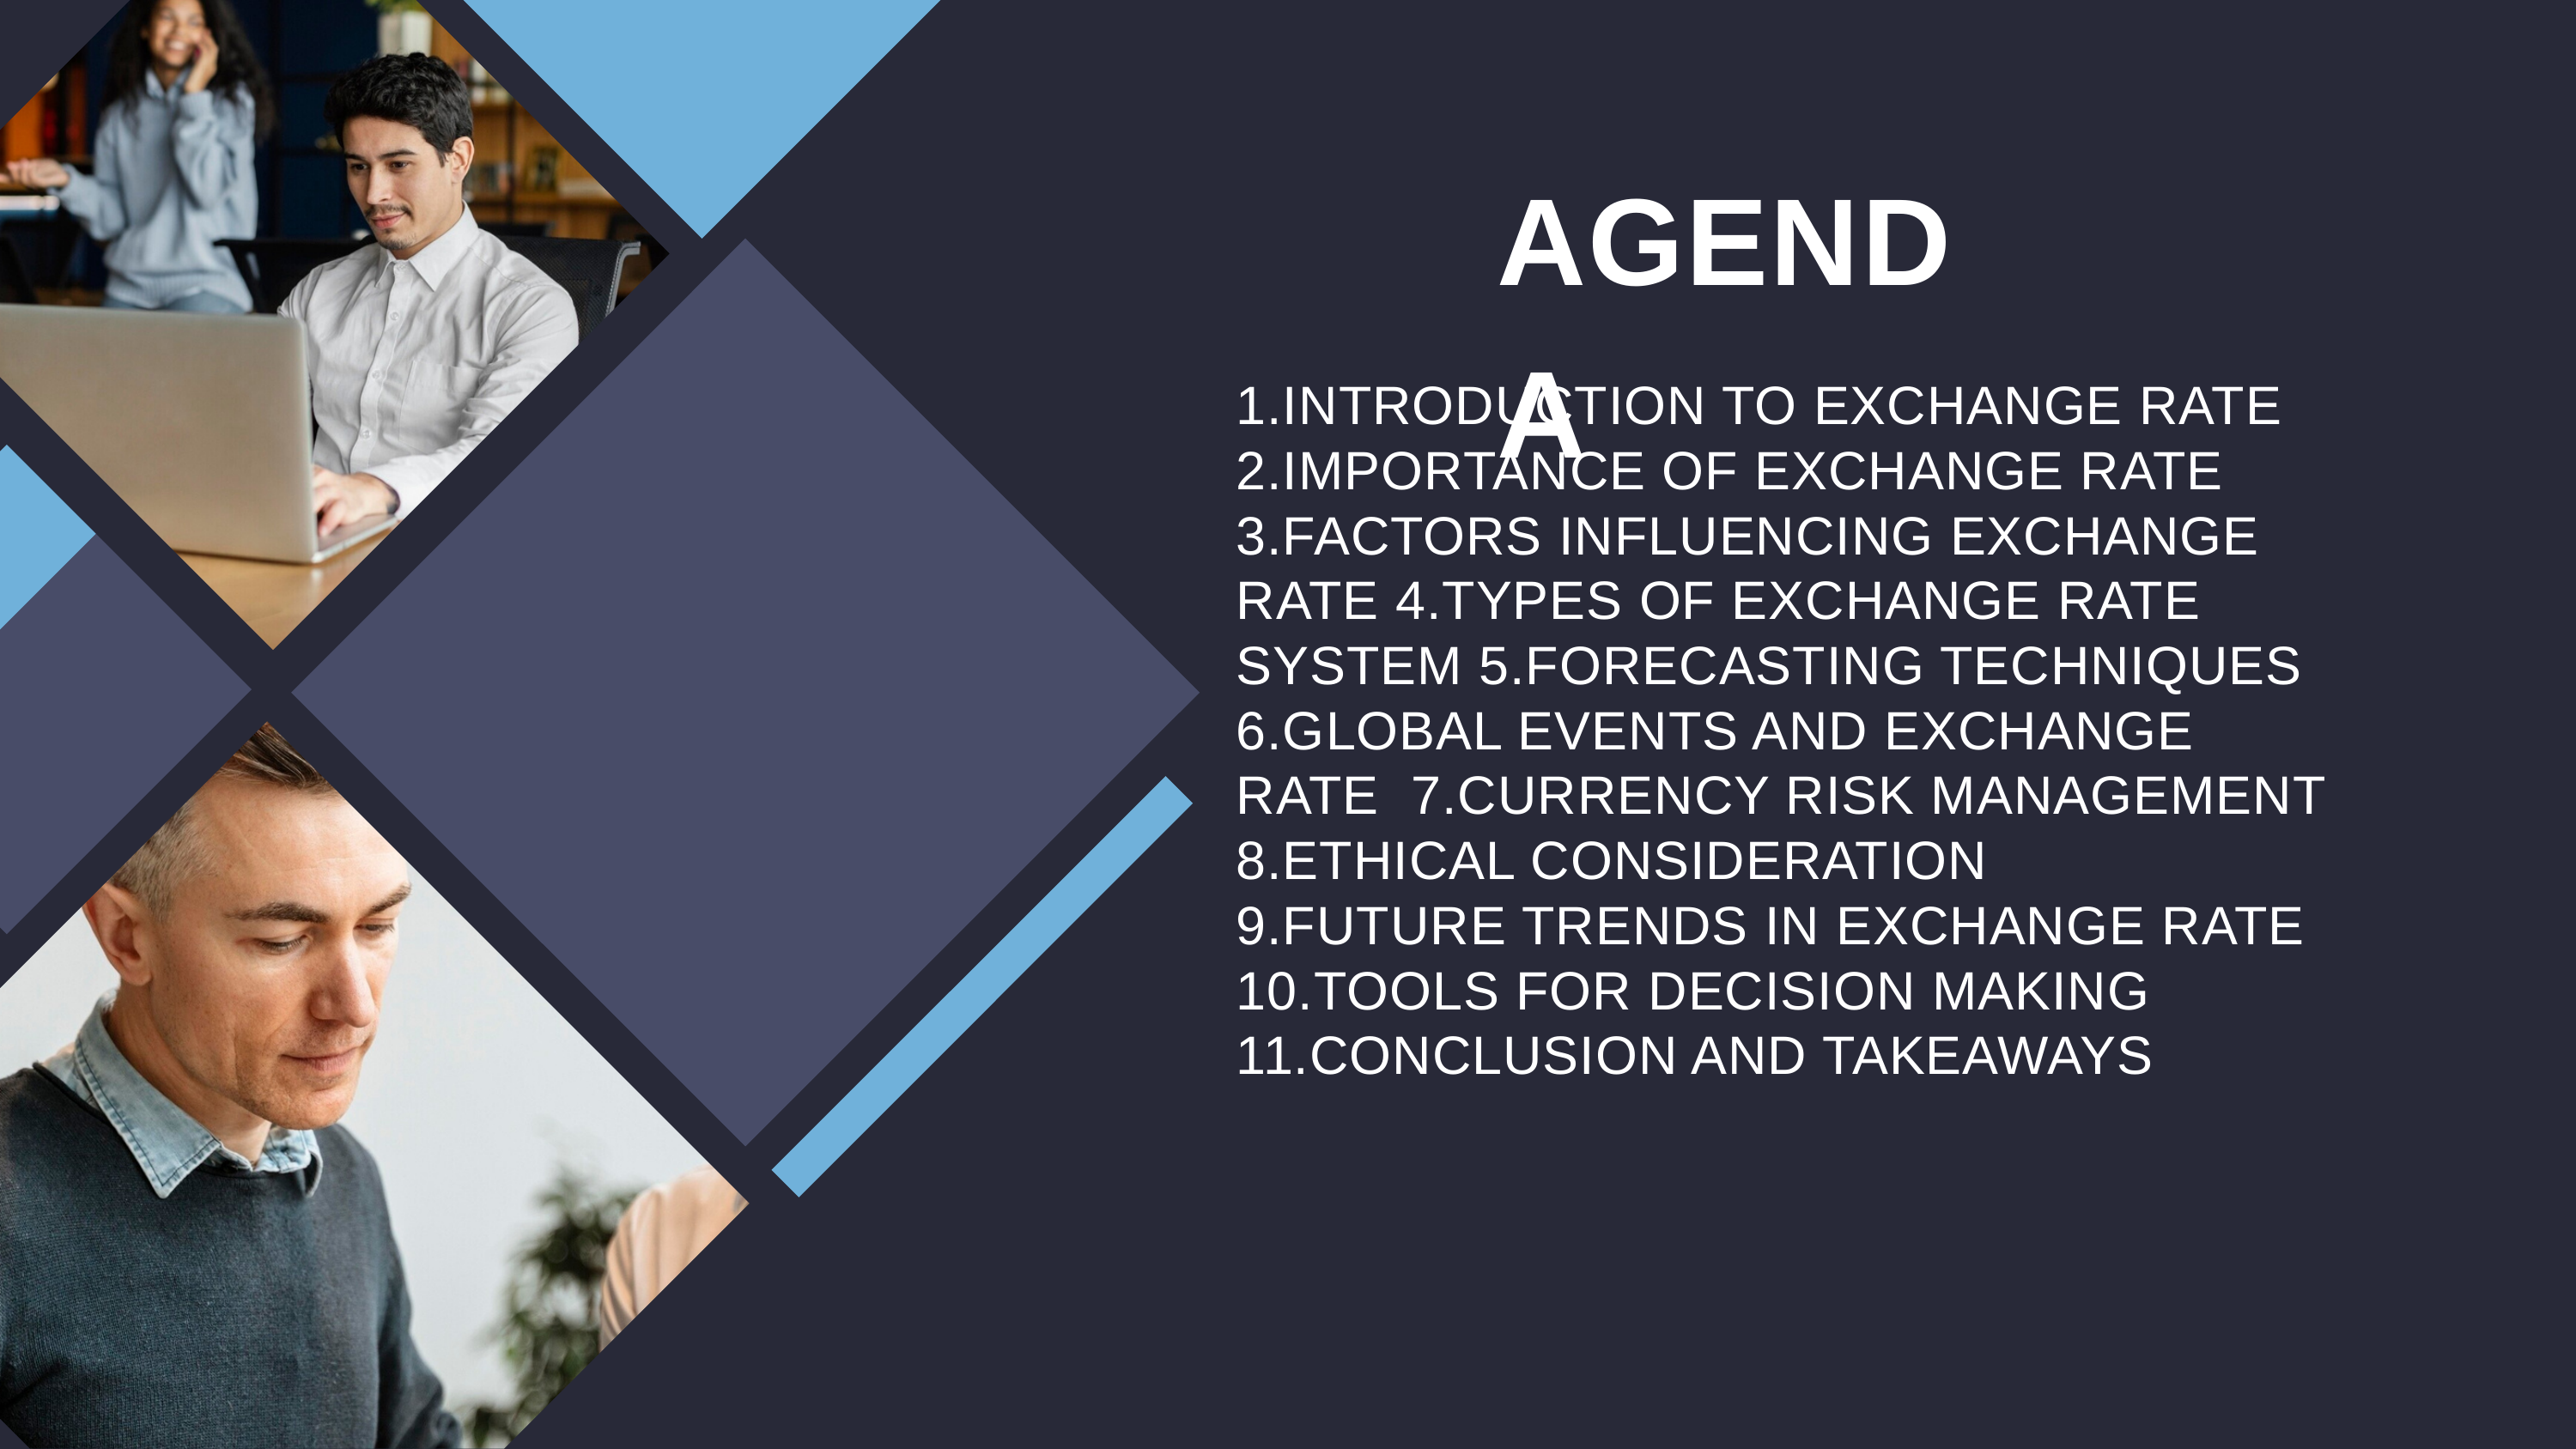

AGENDA
1.INTRODUCTION TO EXCHANGE RATE 2.IMPORTANCE OF EXCHANGE RATE 3.FACTORS INFLUENCING EXCHANGE RATE 4.TYPES OF EXCHANGE RATE SYSTEM 5.FORECASTING TECHNIQUES 6.GLOBAL EVENTS AND EXCHANGE RATE  7.CURRENCY RISK MANAGEMENT 8.ETHICAL CONSIDERATION
9.FUTURE TRENDS IN EXCHANGE RATE 10.TOOLS FOR DECISION MAKING 11.CONCLUSION AND TAKEAWAYS